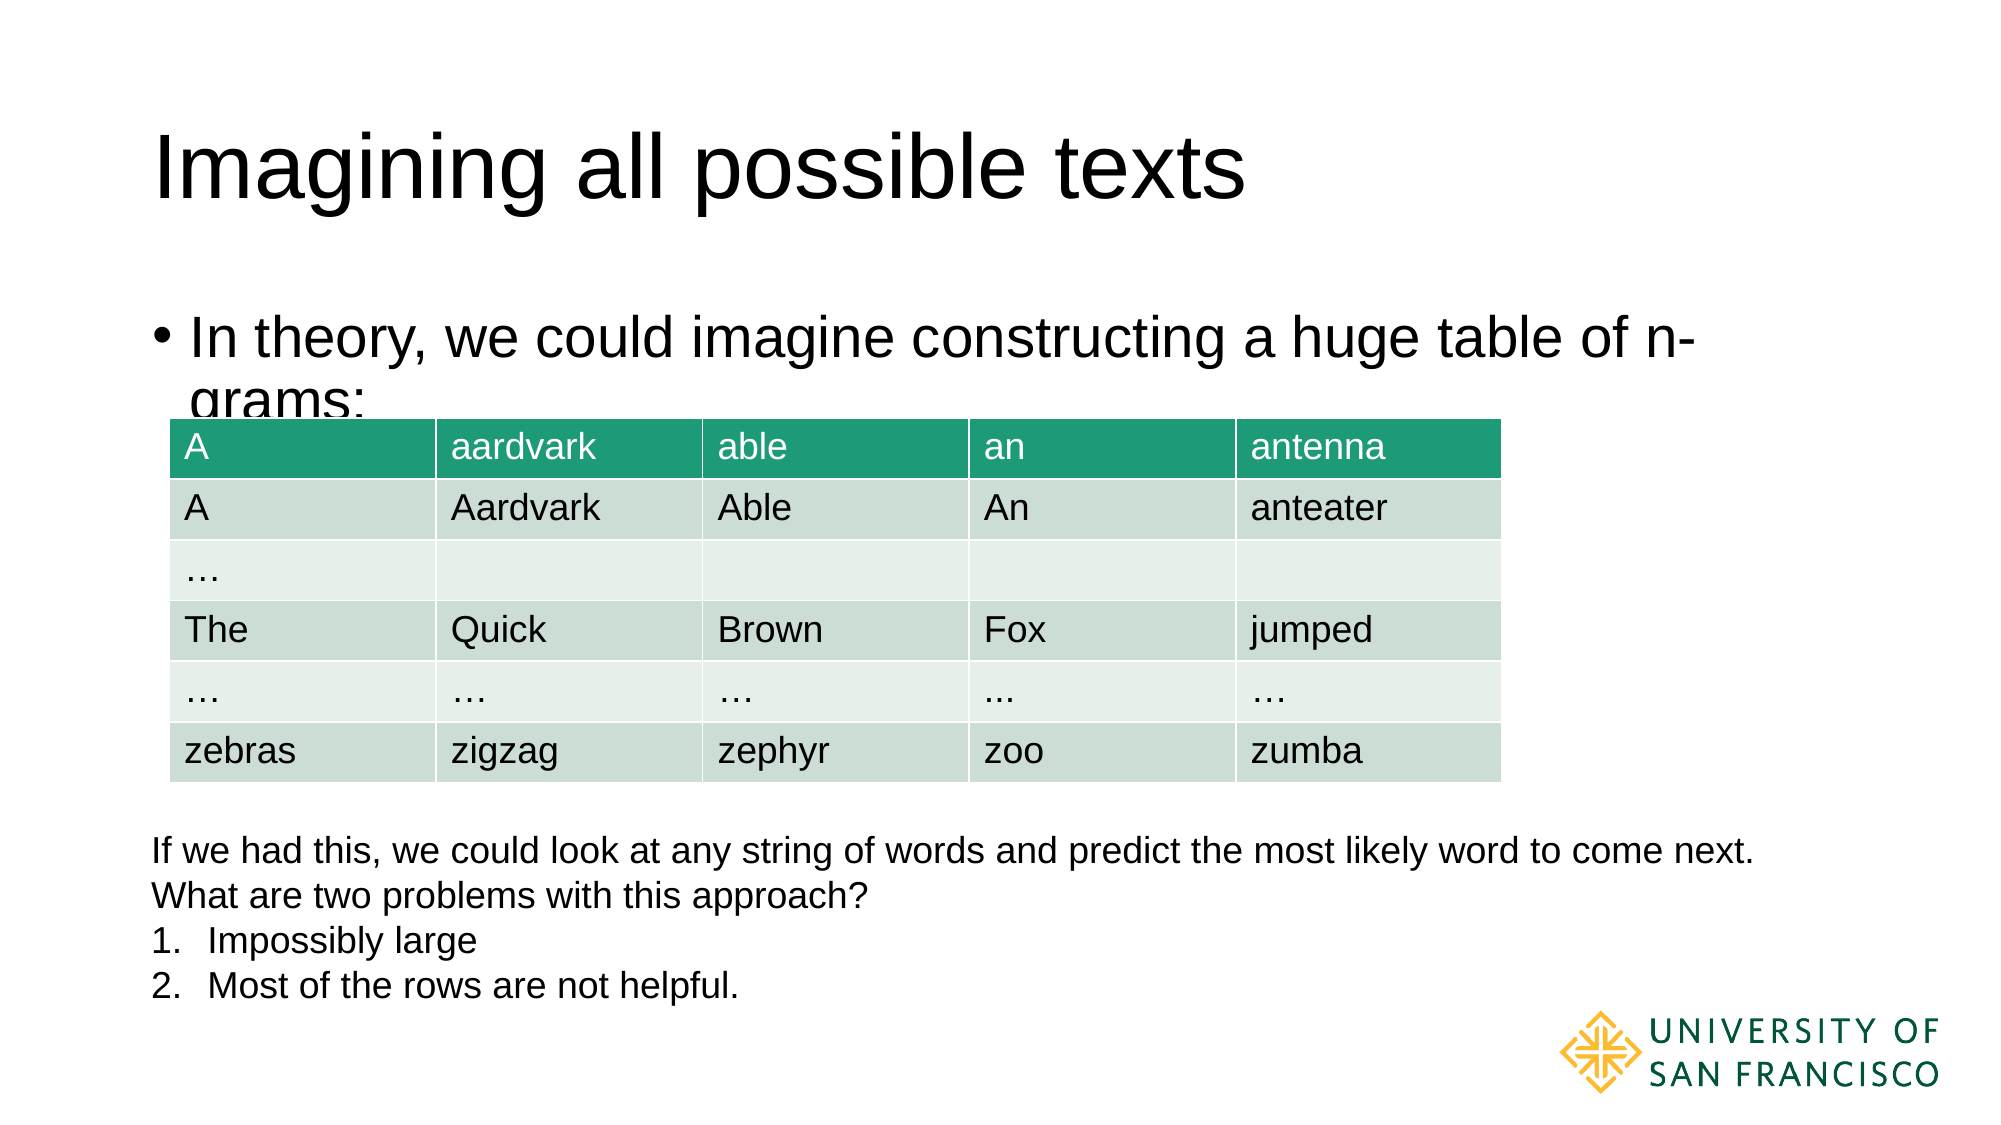

# Imagining all possible texts
In theory, we could imagine constructing a huge table of n-grams:
| A | aardvark | able | an | antenna |
| --- | --- | --- | --- | --- |
| A | Aardvark | Able | An | anteater |
| … |  |  |  |  |
| The | Quick | Brown | Fox | jumped |
| … | … | … | ... | … |
| zebras | zigzag | zephyr | zoo | zumba |
If we had this, we could look at any string of words and predict the most likely word to come next.
What are two problems with this approach?
Impossibly large
Most of the rows are not helpful.